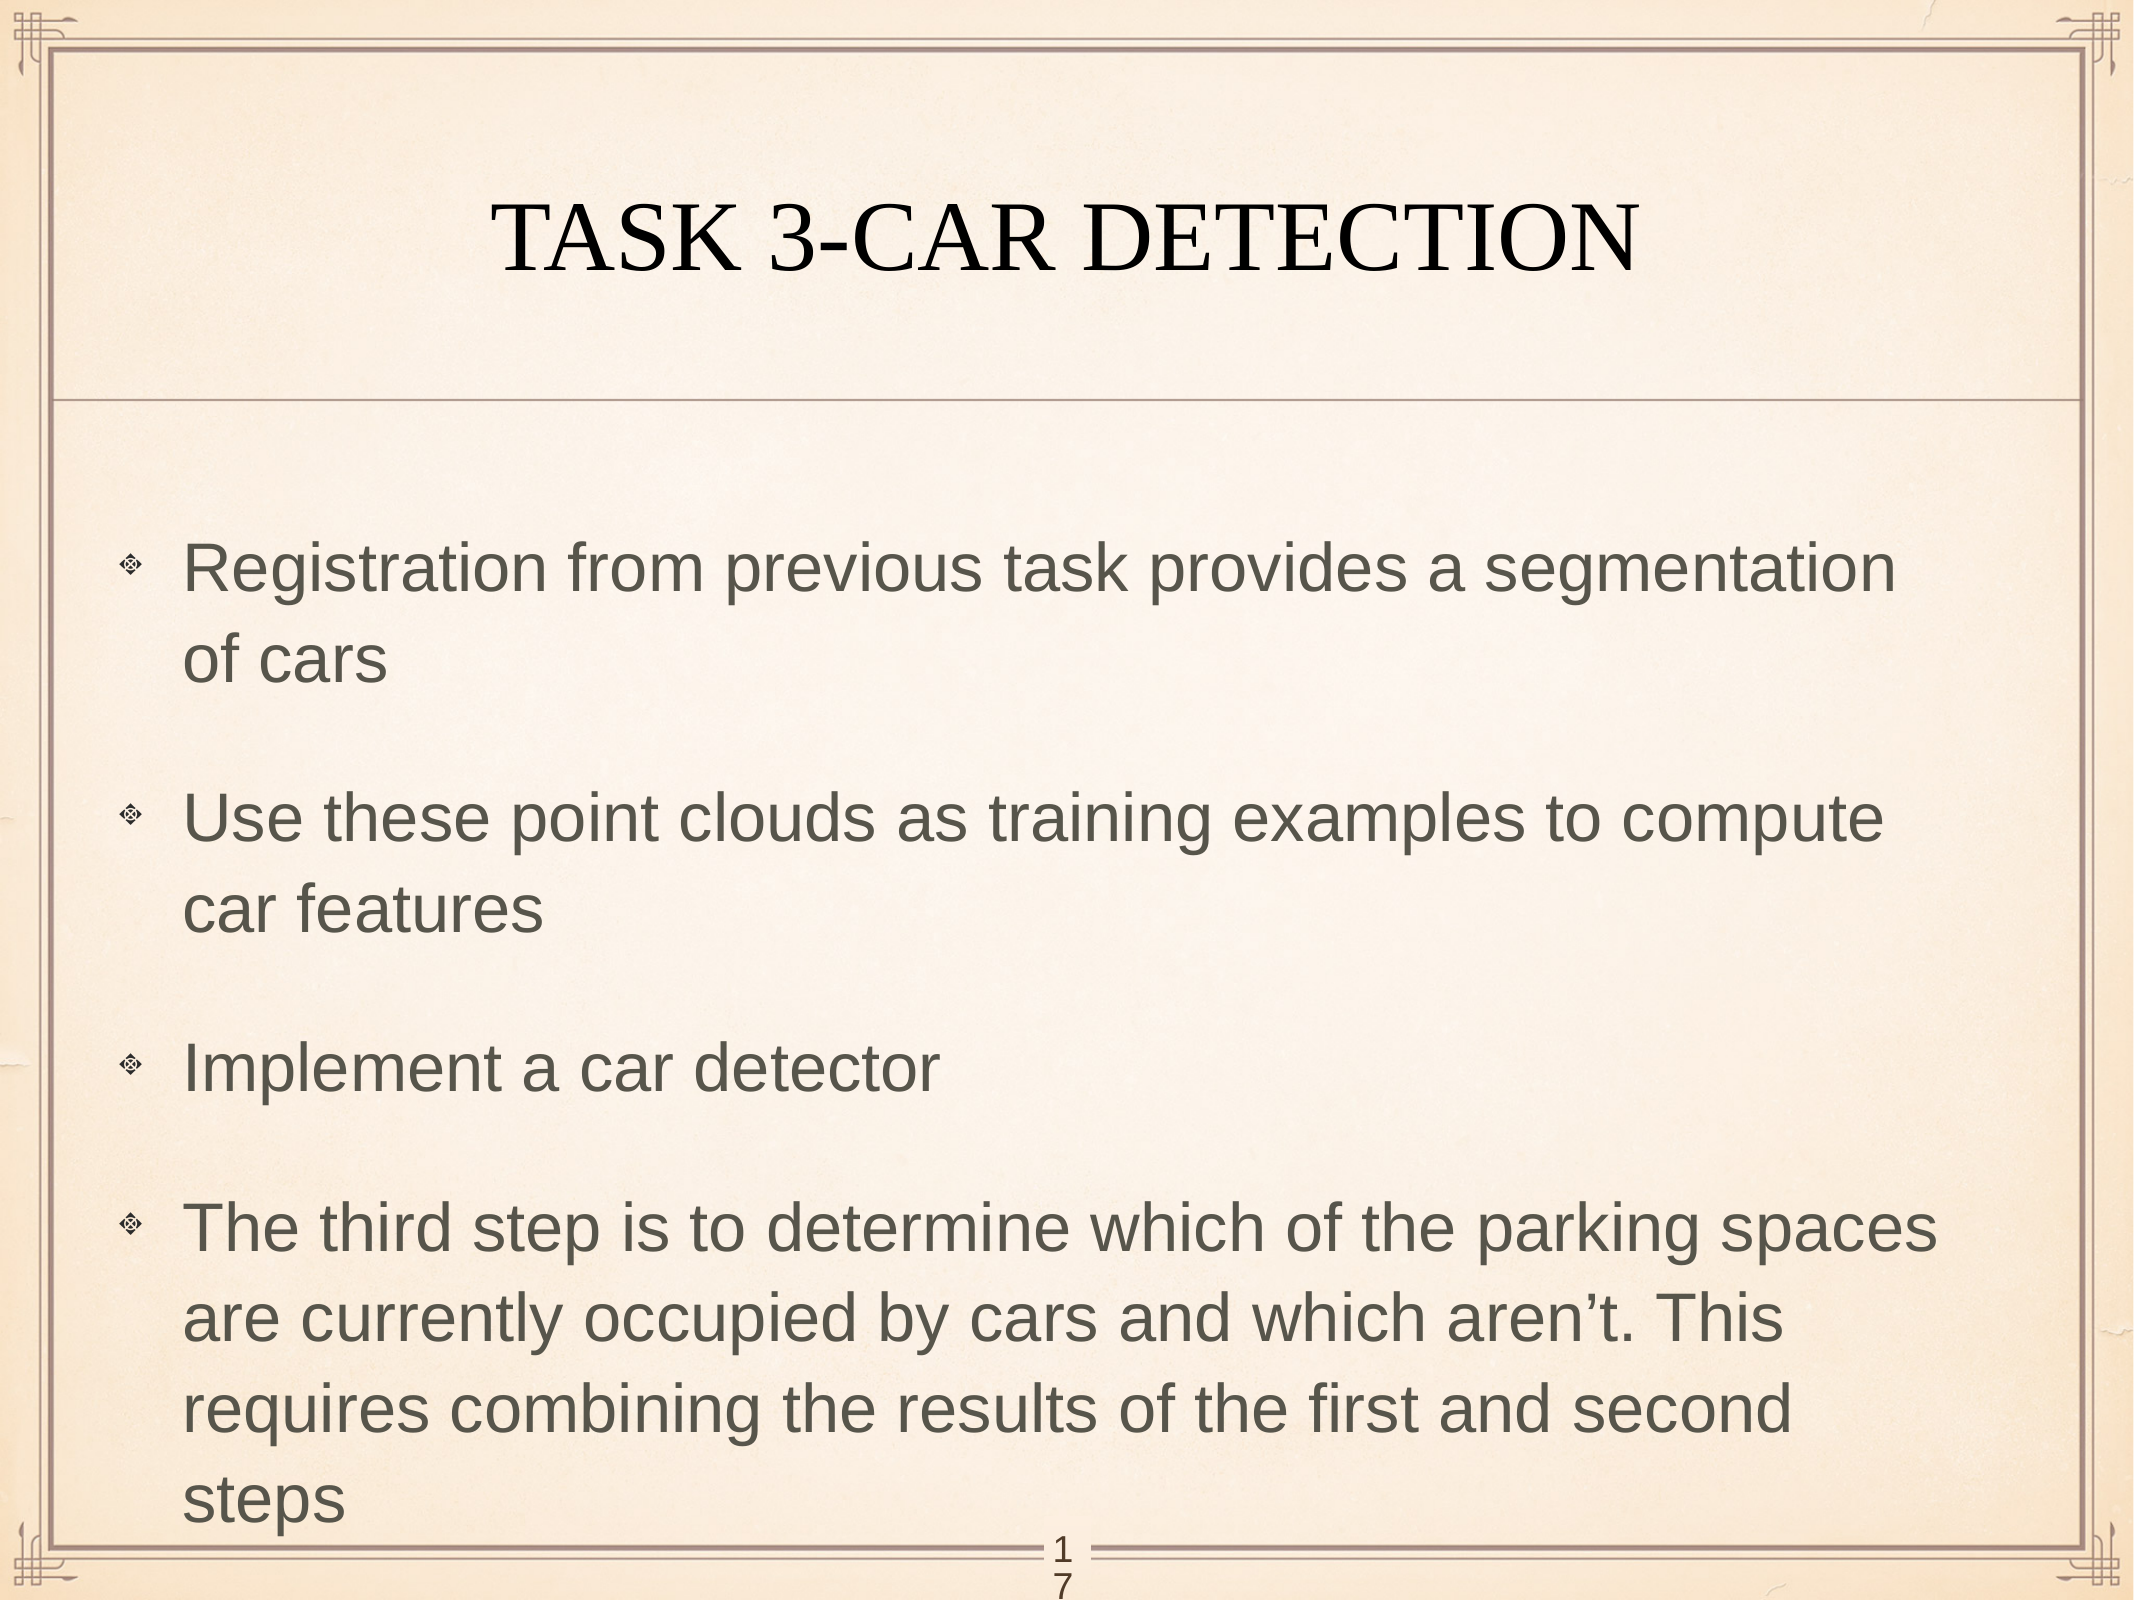

# TASK 3-CAR DETECTION
Registration from previous task provides a segmentation of cars
Use these point clouds as training examples to compute car features
Implement a car detector
The third step is to determine which of the parking spaces are currently occupied by cars and which aren’t. This requires combining the results of the first and second steps

17